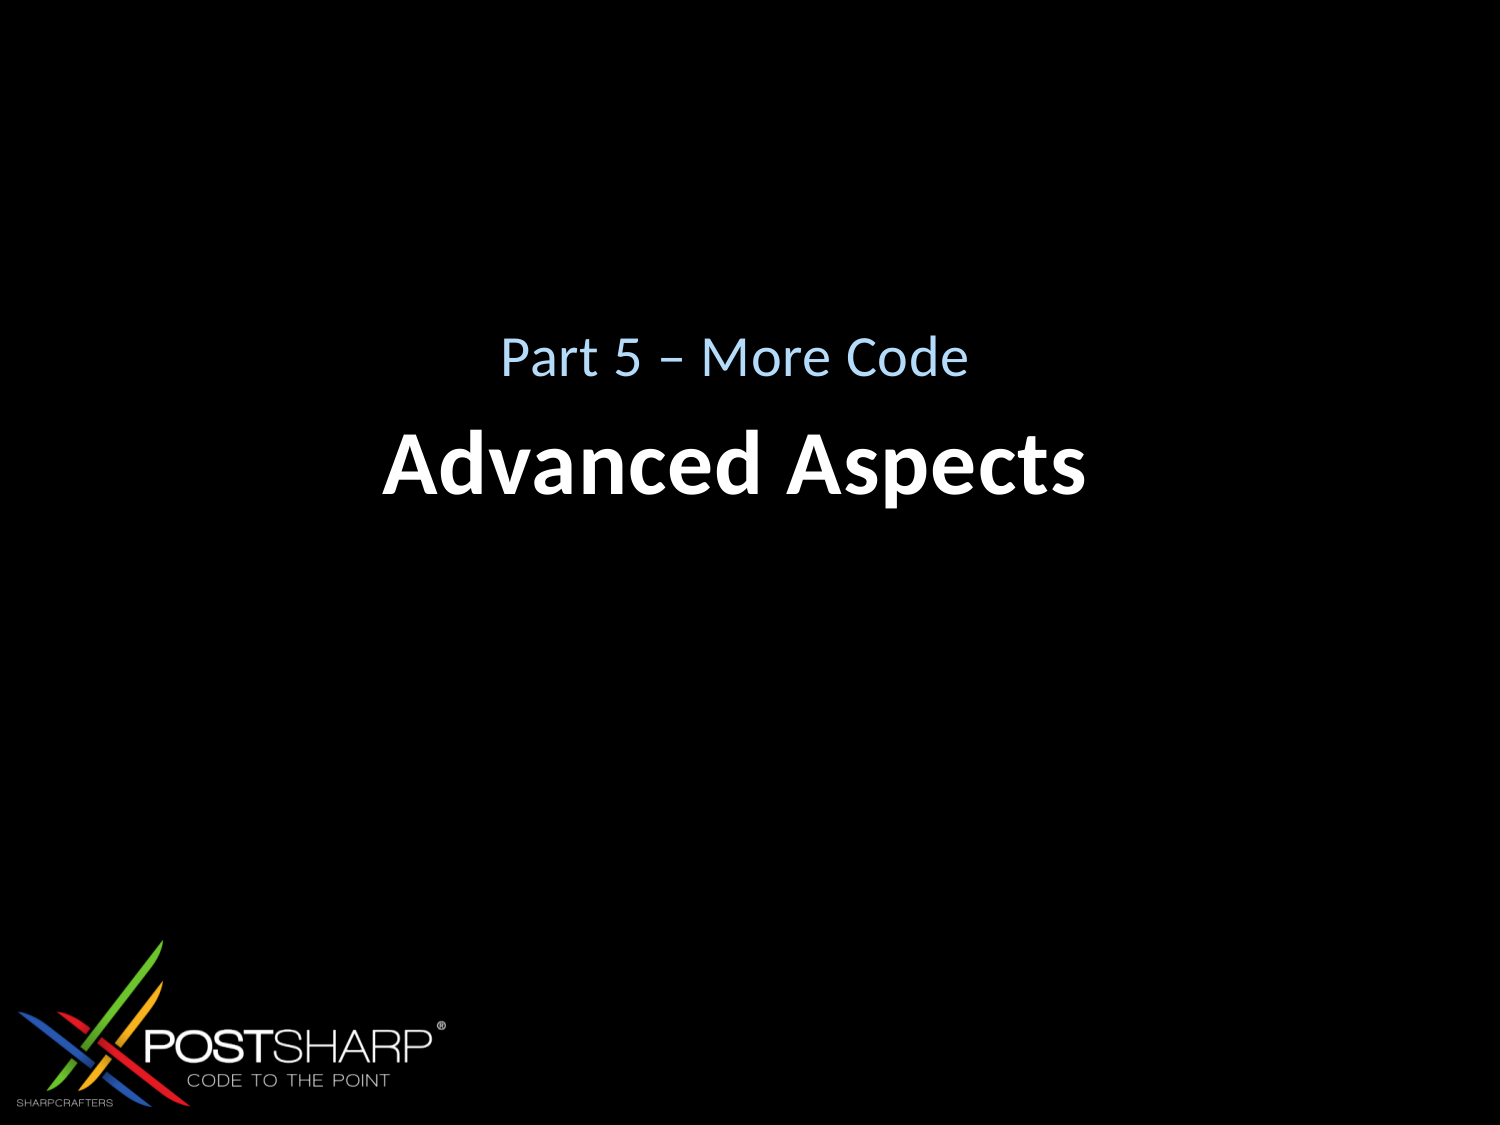

Part 5 – More Code
# Advanced Aspects